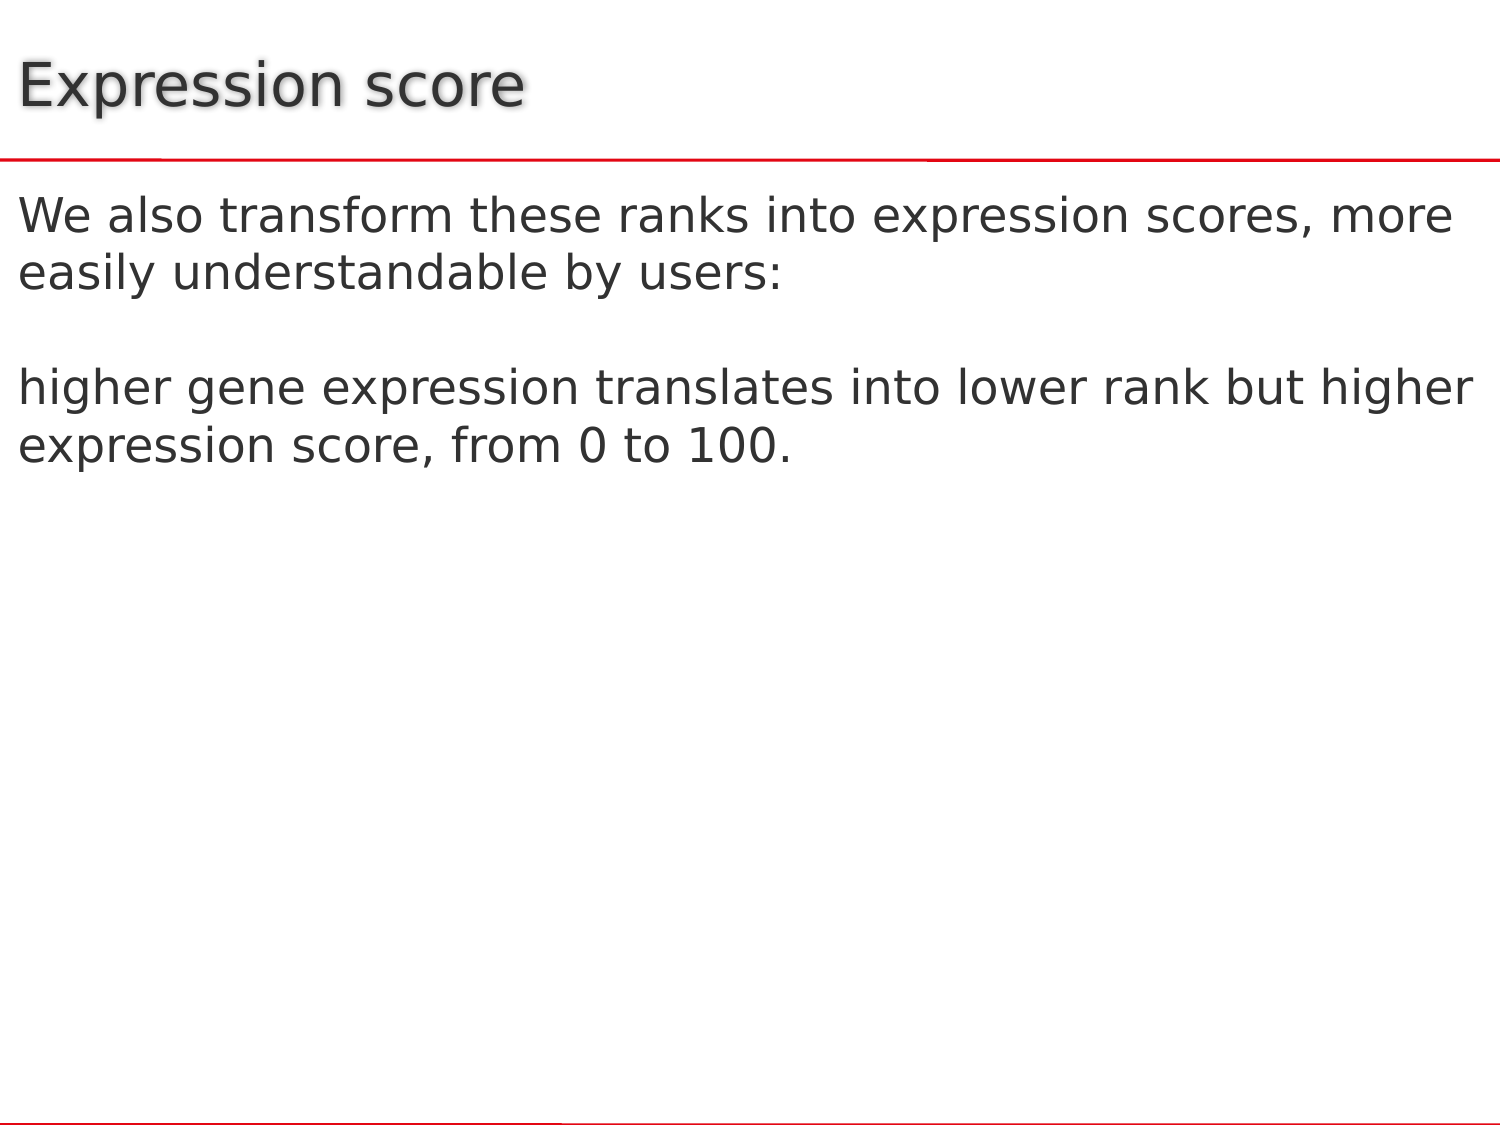

# Expression score
We also transform these ranks into expression scores, more easily understandable by users:

higher gene expression translates into lower rank but higher expression score, from 0 to 100.